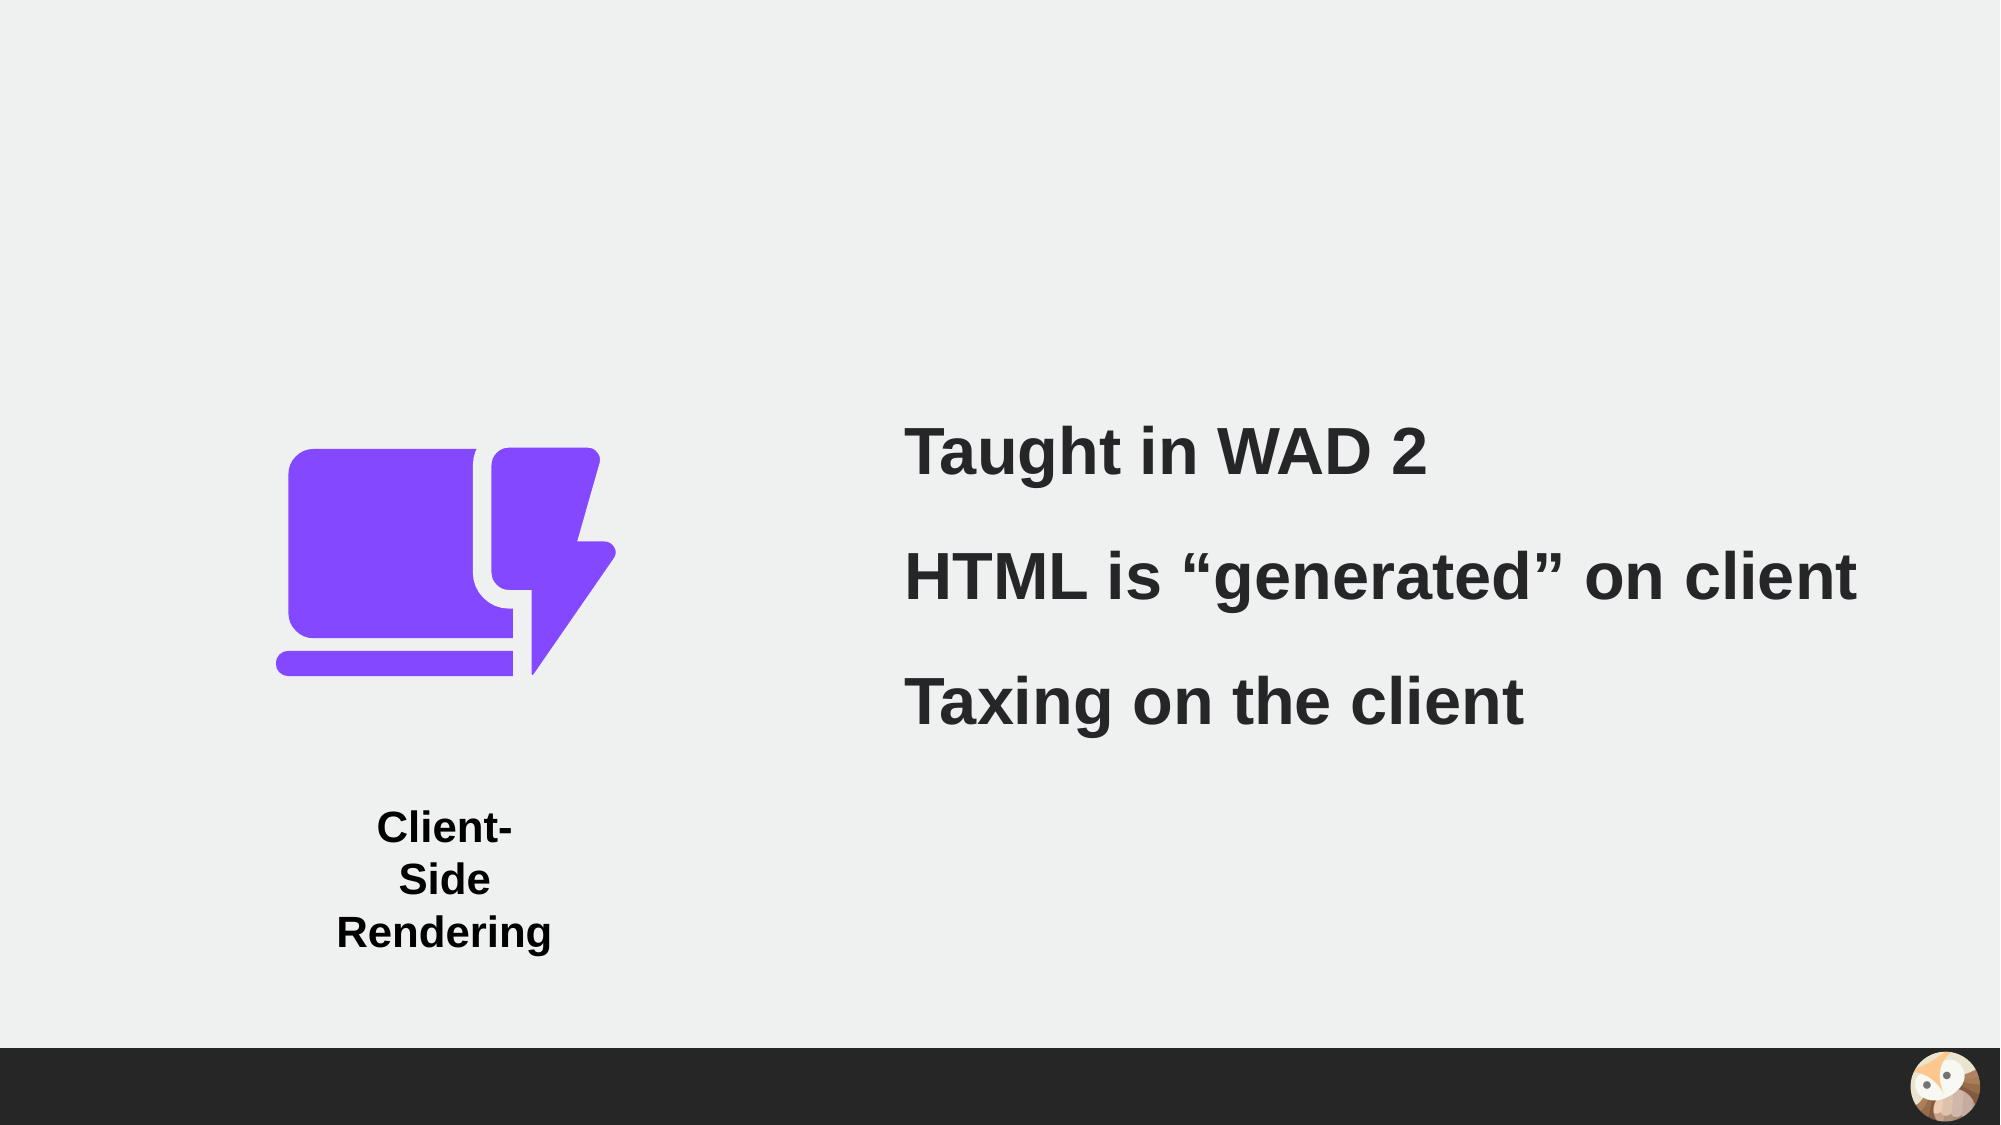

#
Taught in WAD 2

HTML is “generated” on client
Taxing on the client
Client-Side Rendering